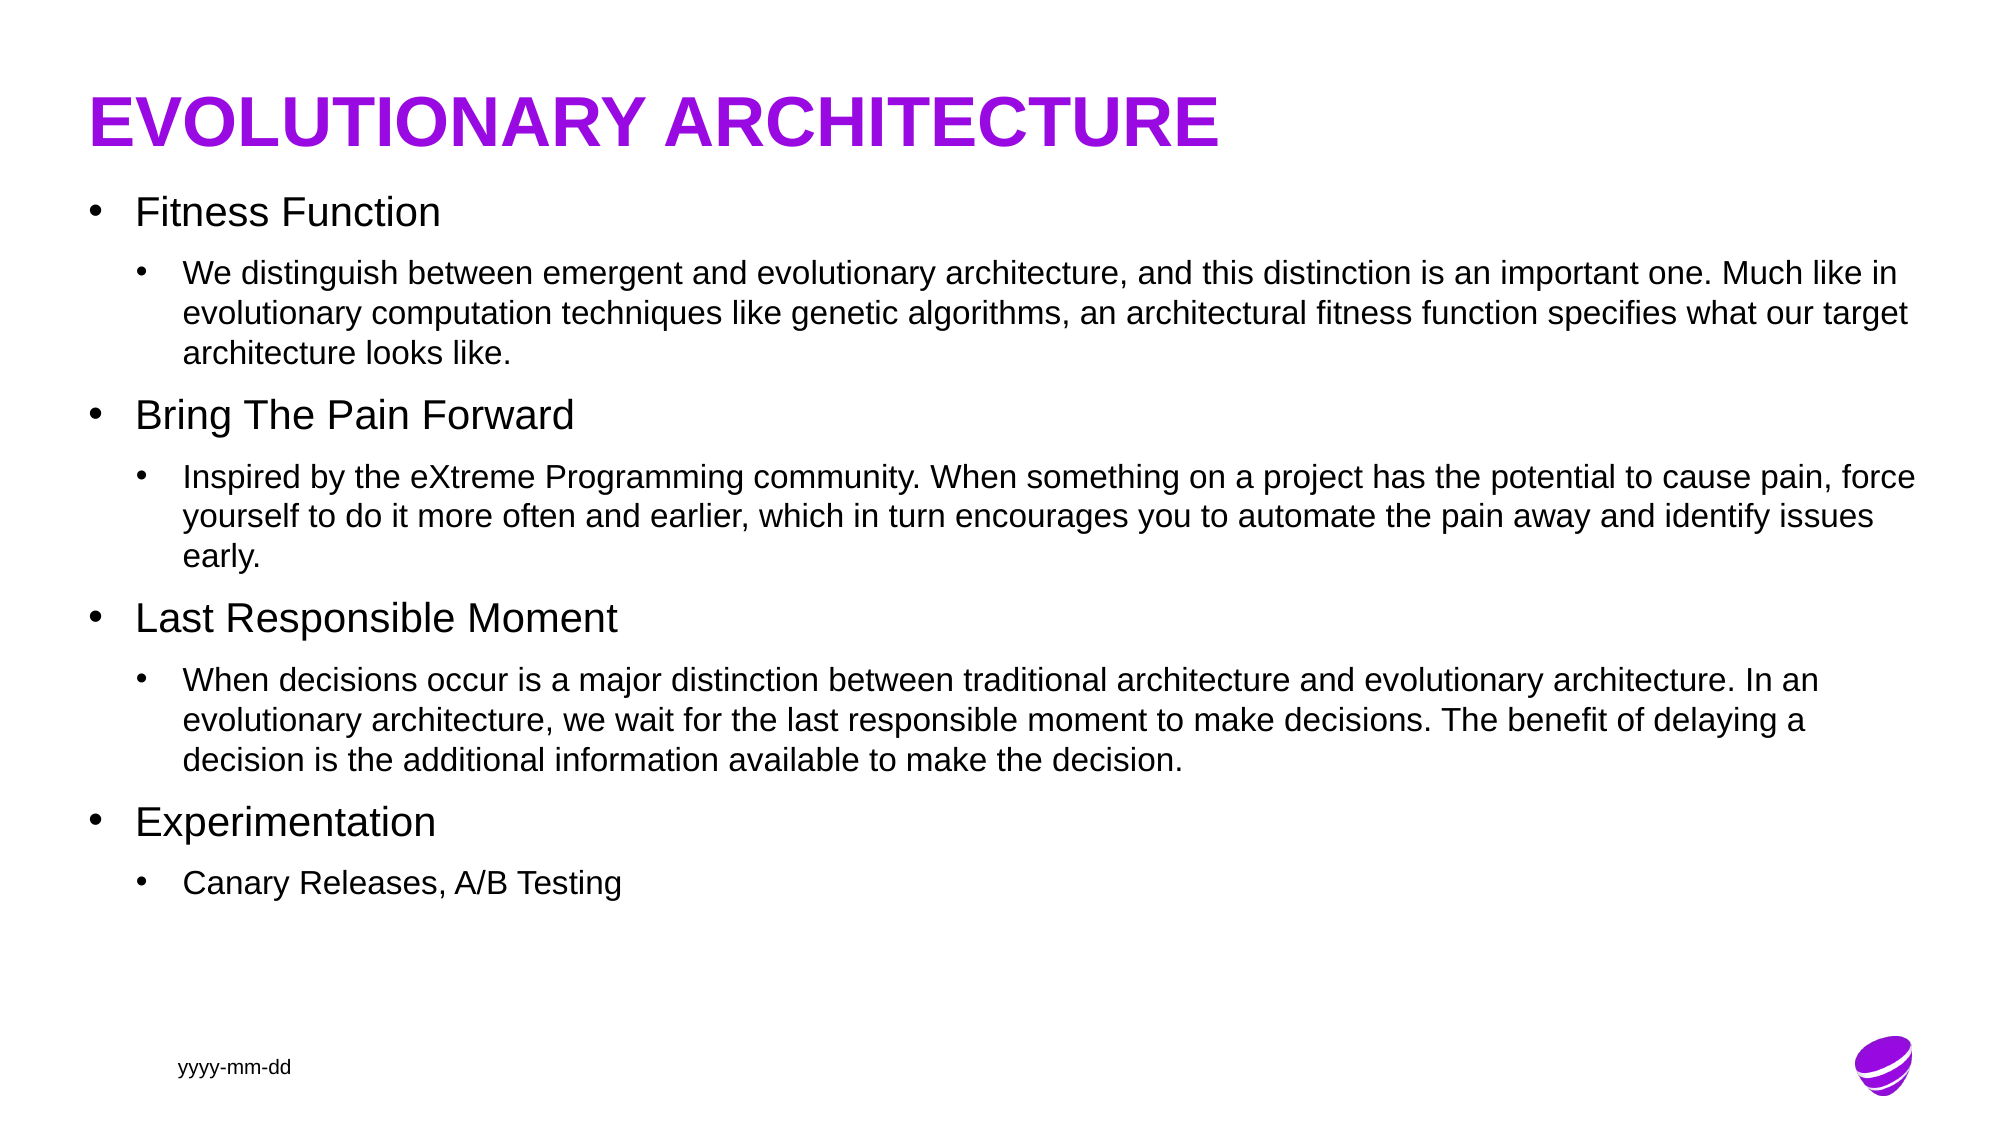

# Evolutionary Architecture
Fitness Function
We distinguish between emergent and evolutionary architecture, and this distinction is an important one. Much like in evolutionary computation techniques like genetic algorithms, an architectural fitness function specifies what our target architecture looks like.
Bring The Pain Forward
Inspired by the eXtreme Programming community. When something on a project has the potential to cause pain, force yourself to do it more often and earlier, which in turn encourages you to automate the pain away and identify issues early.
Last Responsible Moment
When decisions occur is a major distinction between traditional architecture and evolutionary architecture. In an evolutionary architecture, we wait for the last responsible moment to make decisions. The benefit of delaying a decision is the additional information available to make the decision.
Experimentation
Canary Releases, A/B Testing
yyyy-mm-dd